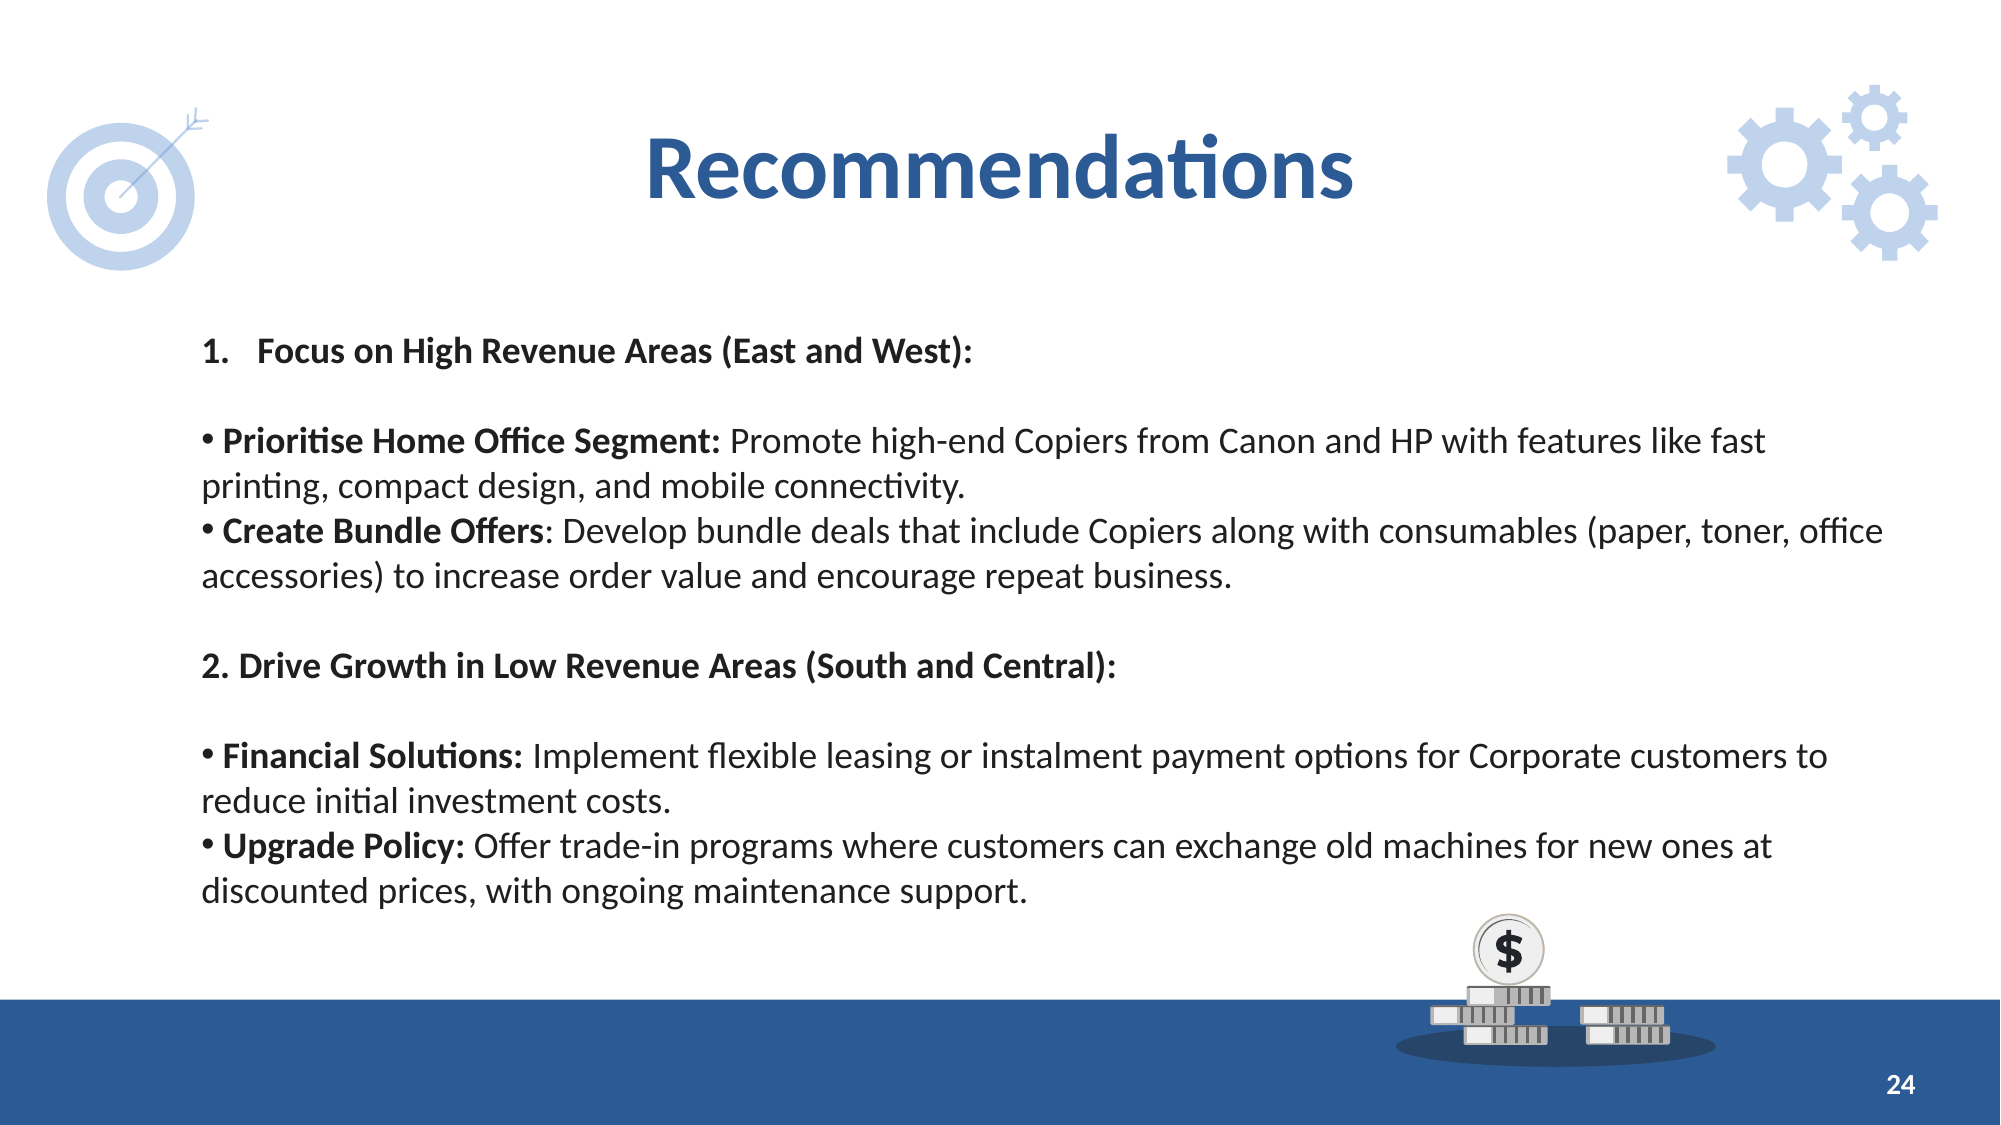

# Recommendations

Focus on High Revenue Areas (East and West):

 Prioritise Home Office Segment: Promote high-end Copiers from Canon and HP with features like fast printing, compact design, and mobile connectivity.
 Create Bundle Offers: Develop bundle deals that include Copiers along with consumables (paper, toner, office accessories) to increase order value and encourage repeat business.

2. Drive Growth in Low Revenue Areas (South and Central):

 Financial Solutions: Implement flexible leasing or instalment payment options for Corporate customers to reduce initial investment costs.
 Upgrade Policy: Offer trade-in programs where customers can exchange old machines for new ones at discounted prices, with ongoing maintenance support.

24